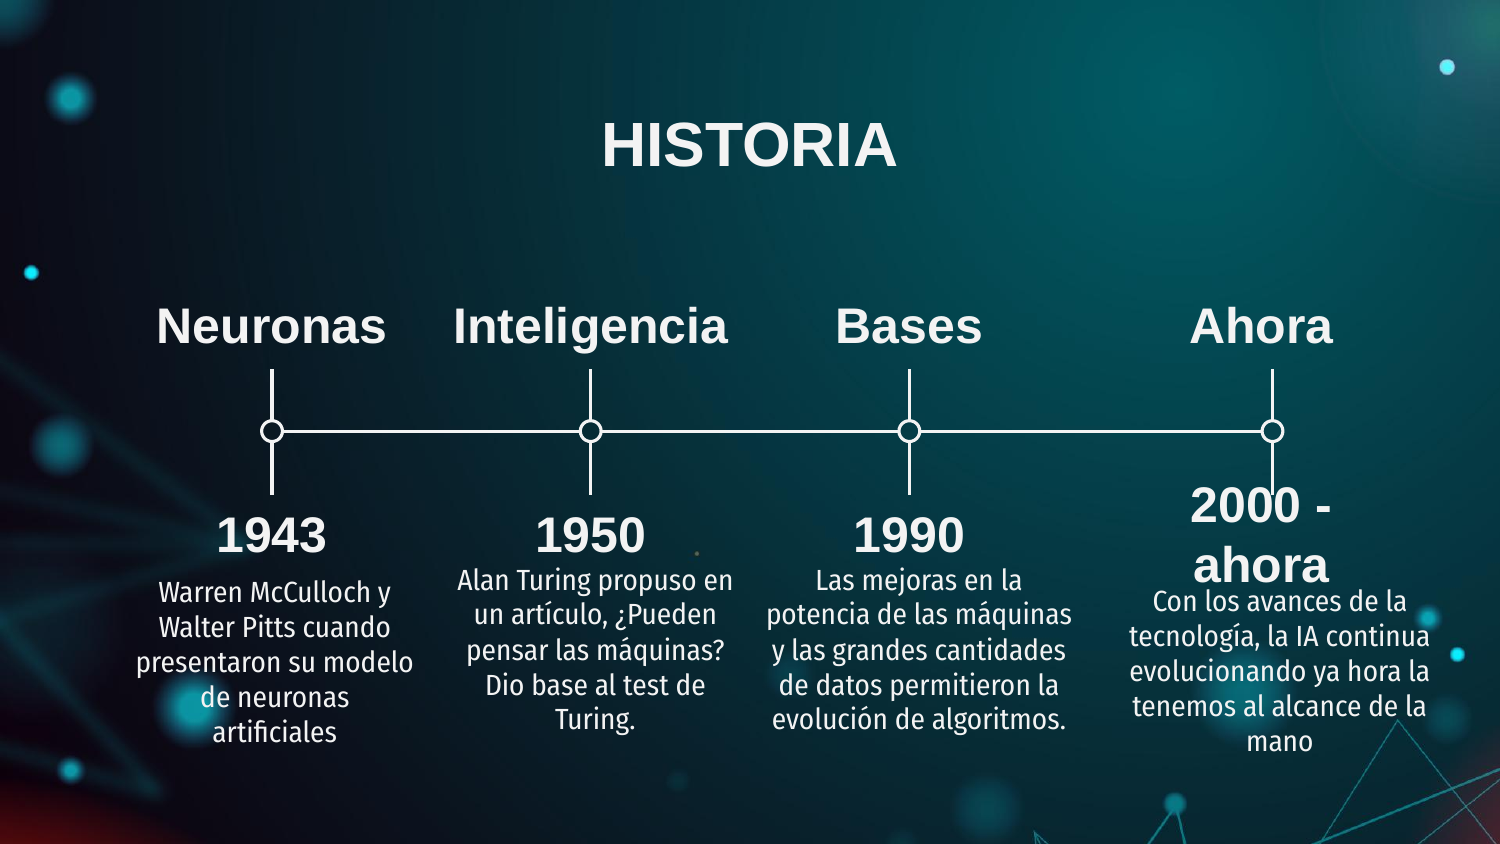

# HISTORIA

Neuronas
1943
Warren McCulloch y Walter Pitts cuando presentaron su modelo de neuronas artificiales
Inteligencia
1950
Alan Turing propuso en un artículo, ¿Pueden pensar las máquinas?
Dio base al test de Turing.
Bases
1990
Las mejoras en la potencia de las máquinas y las grandes cantidades de datos permitieron la evolución de algoritmos.
Ahora
2000 - ahora
Con los avances de la tecnología, la IA continua evolucionando ya hora la tenemos al alcance de la mano